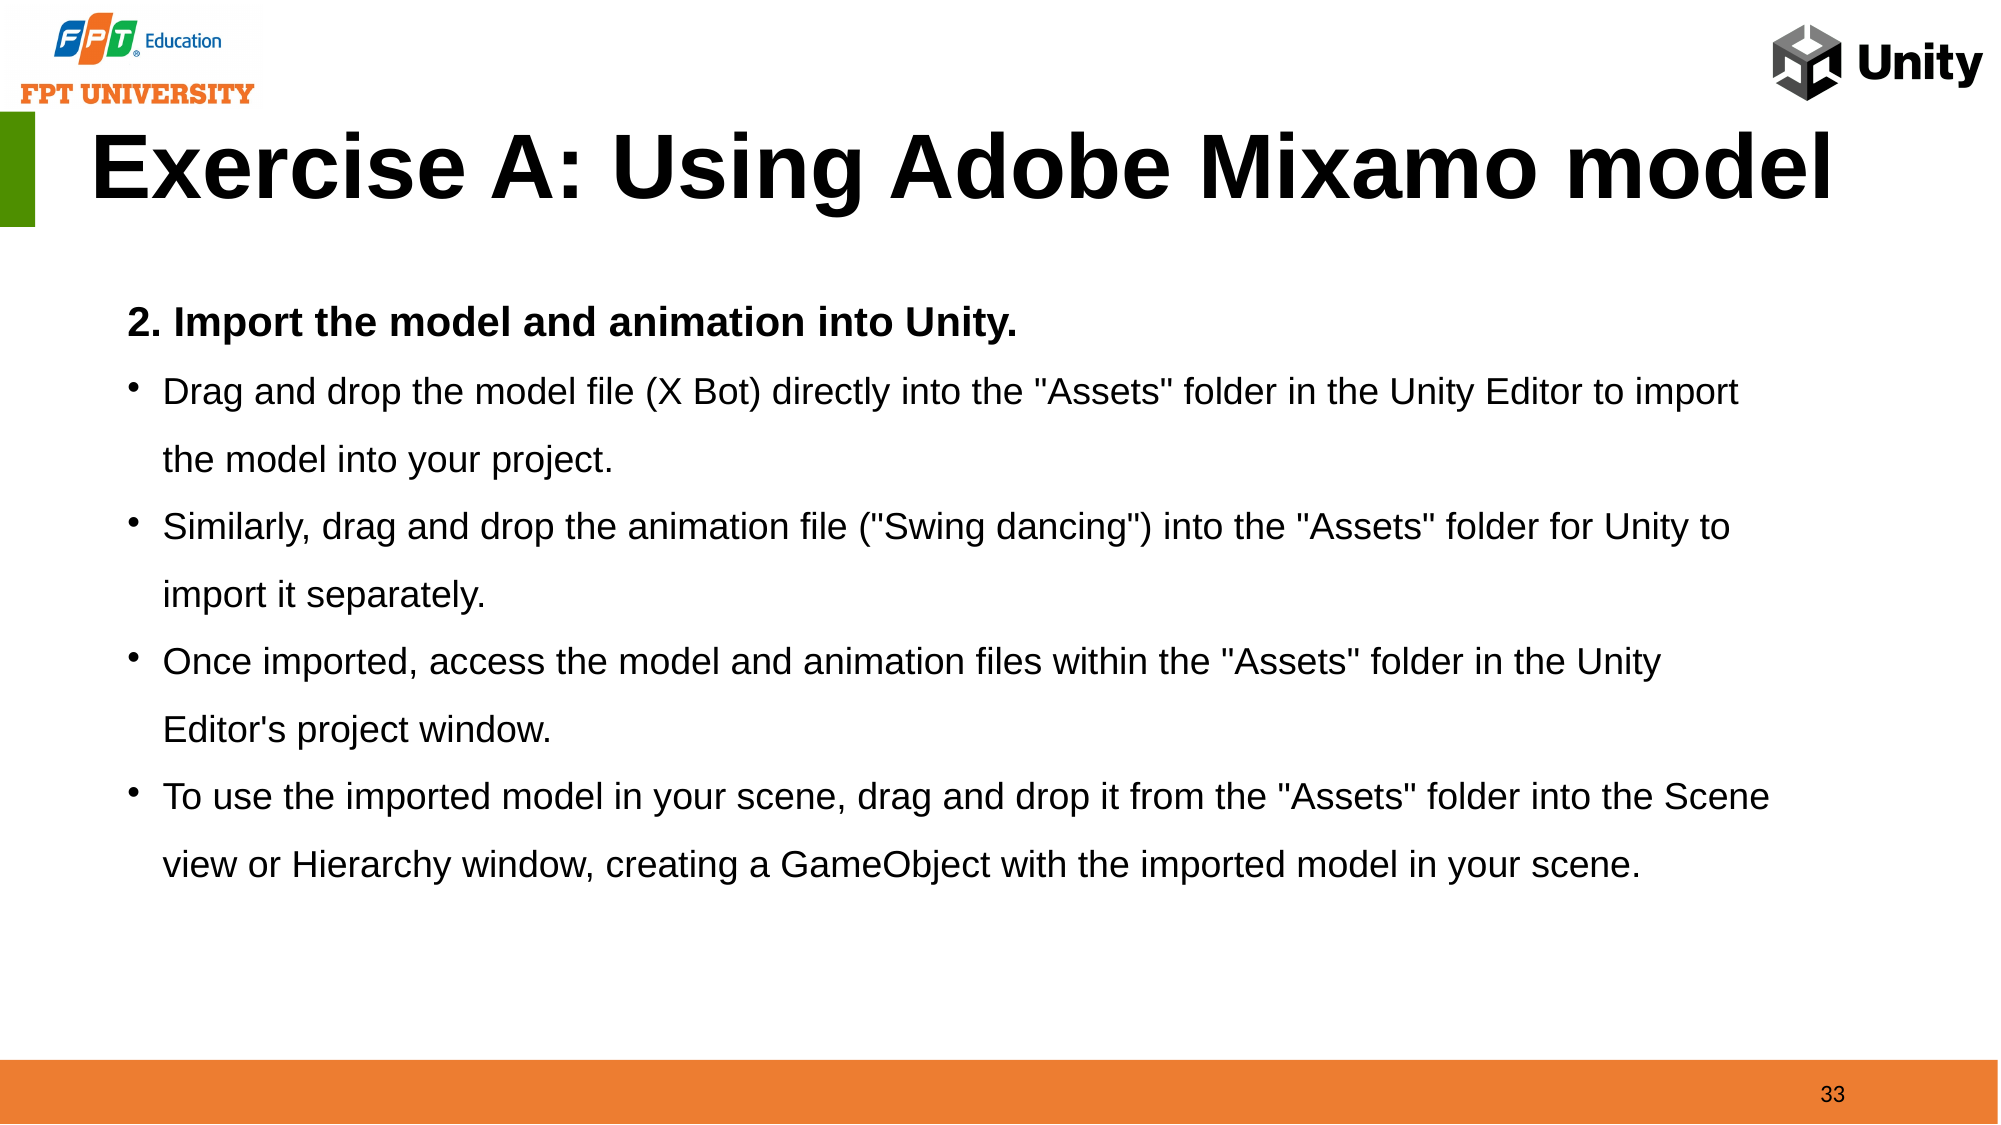

Exercise A: Using Adobe Mixamo model
2. Import the model and animation into Unity.
Drag and drop the model file (X Bot) directly into the "Assets" folder in the Unity Editor to import the model into your project.
Similarly, drag and drop the animation file ("Swing dancing") into the "Assets" folder for Unity to import it separately.
Once imported, access the model and animation files within the "Assets" folder in the Unity Editor's project window.
To use the imported model in your scene, drag and drop it from the "Assets" folder into the Scene view or Hierarchy window, creating a GameObject with the imported model in your scene.
33